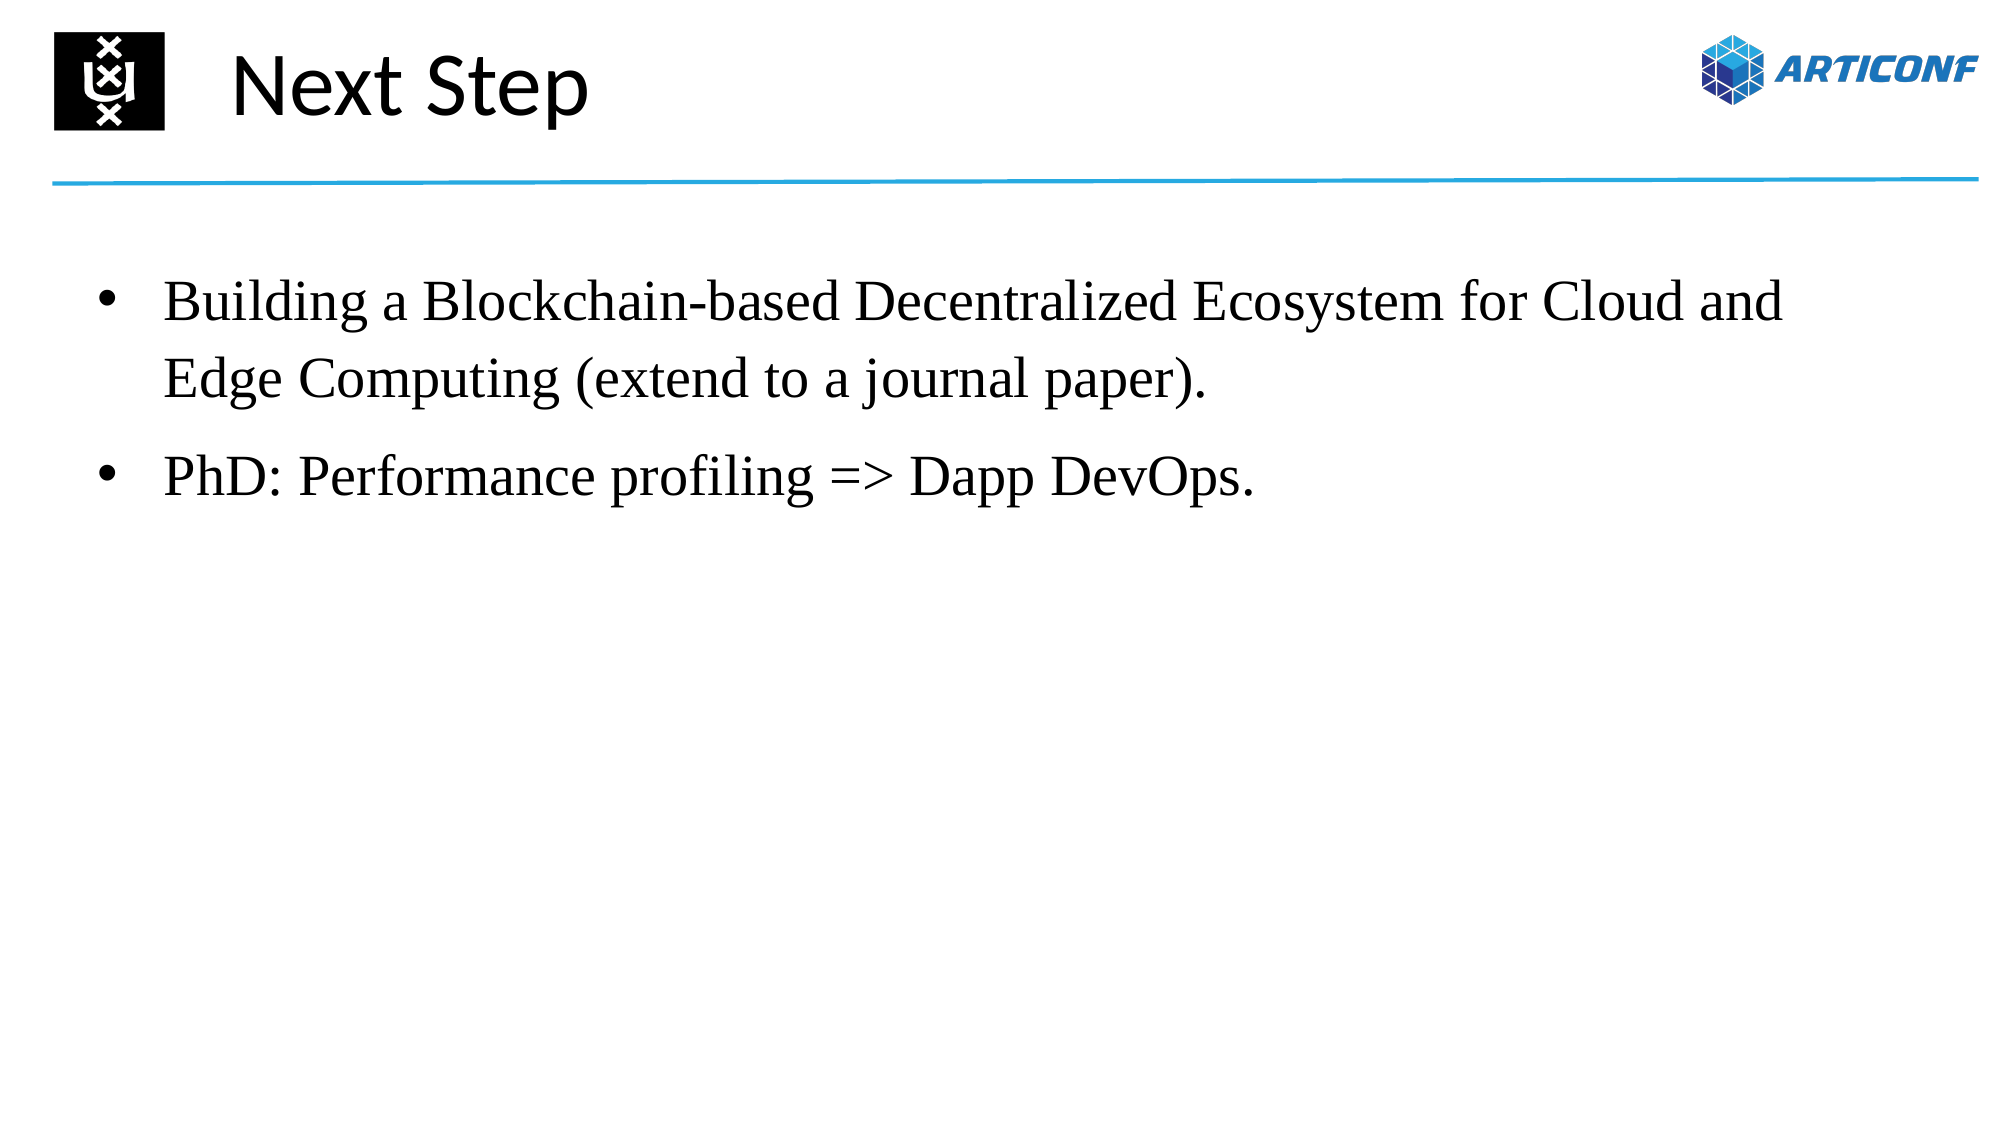

# Next Step
Building a Blockchain-based Decentralized Ecosystem for Cloud and Edge Computing (extend to a journal paper).
PhD: Performance profiling => Dapp DevOps.